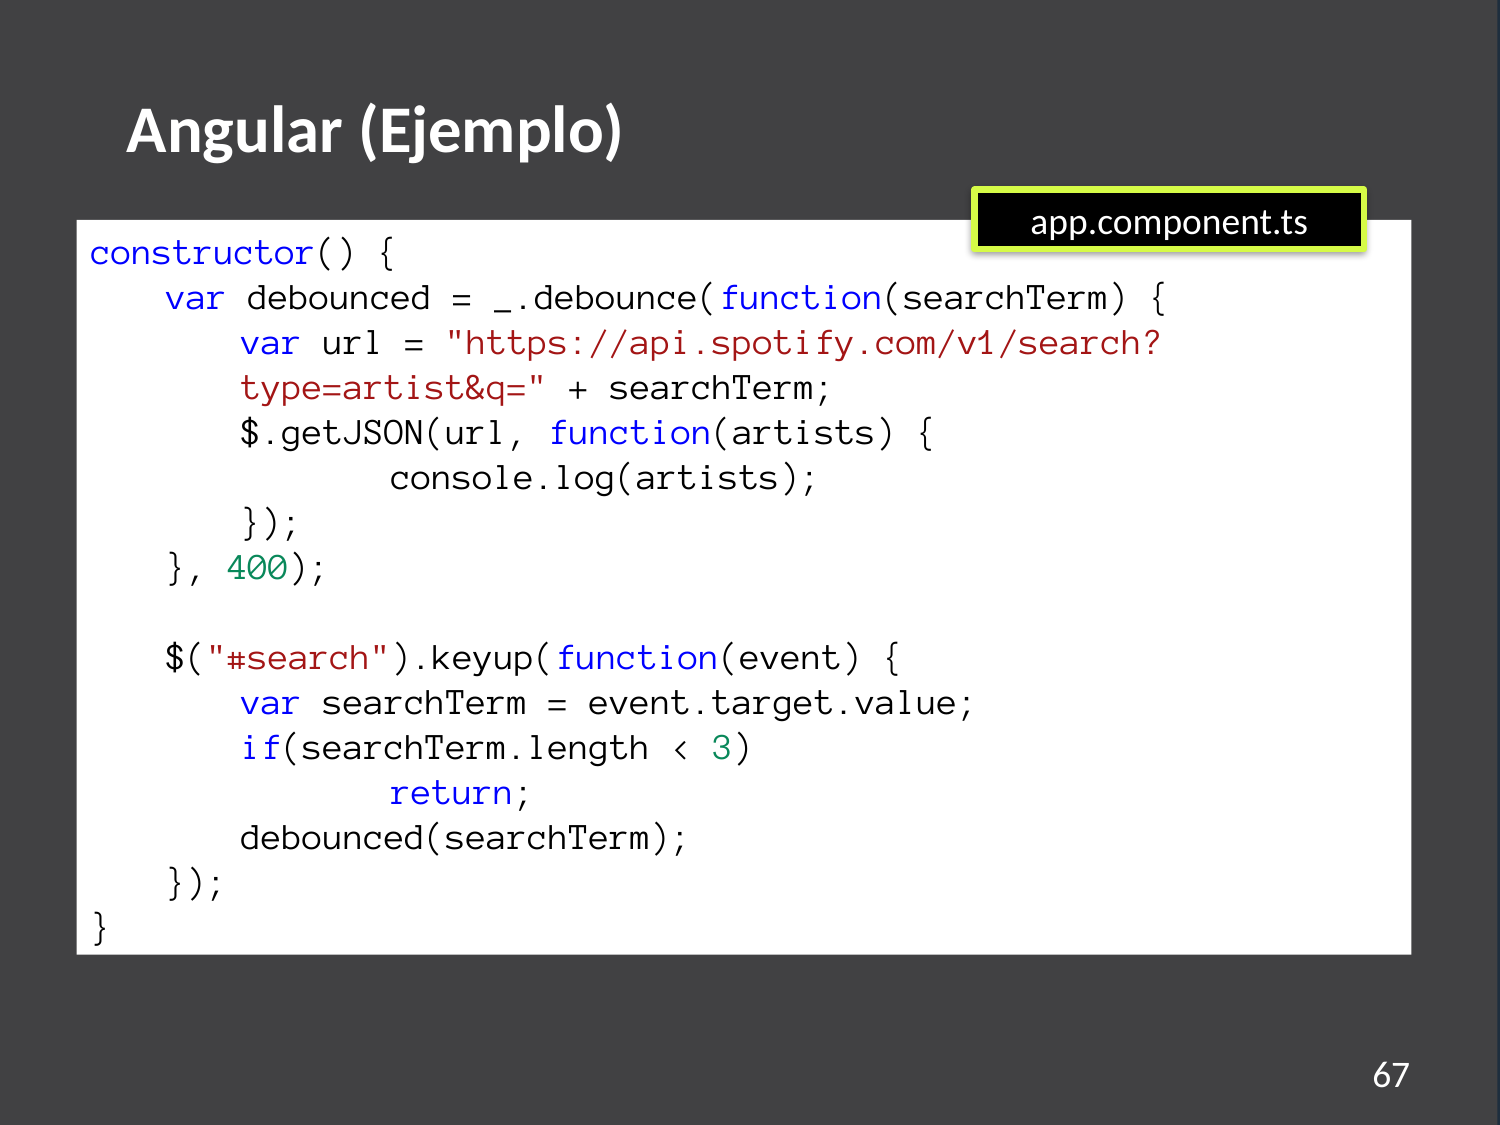

Angular (Ejemplo)
app.component.ts
constructor() {
var debounced = _.debounce(function(searchTerm) {
var url = "https://api.spotify.com/v1/search?type=artist&q=" + searchTerm;
$.getJSON(url, function(artists) {
	console.log(artists);
});
}, 400);
$("#search").keyup(function(event) {
var searchTerm = event.target.value;
if(searchTerm.length < 3)
	return;
debounced(searchTerm);
});
}
67